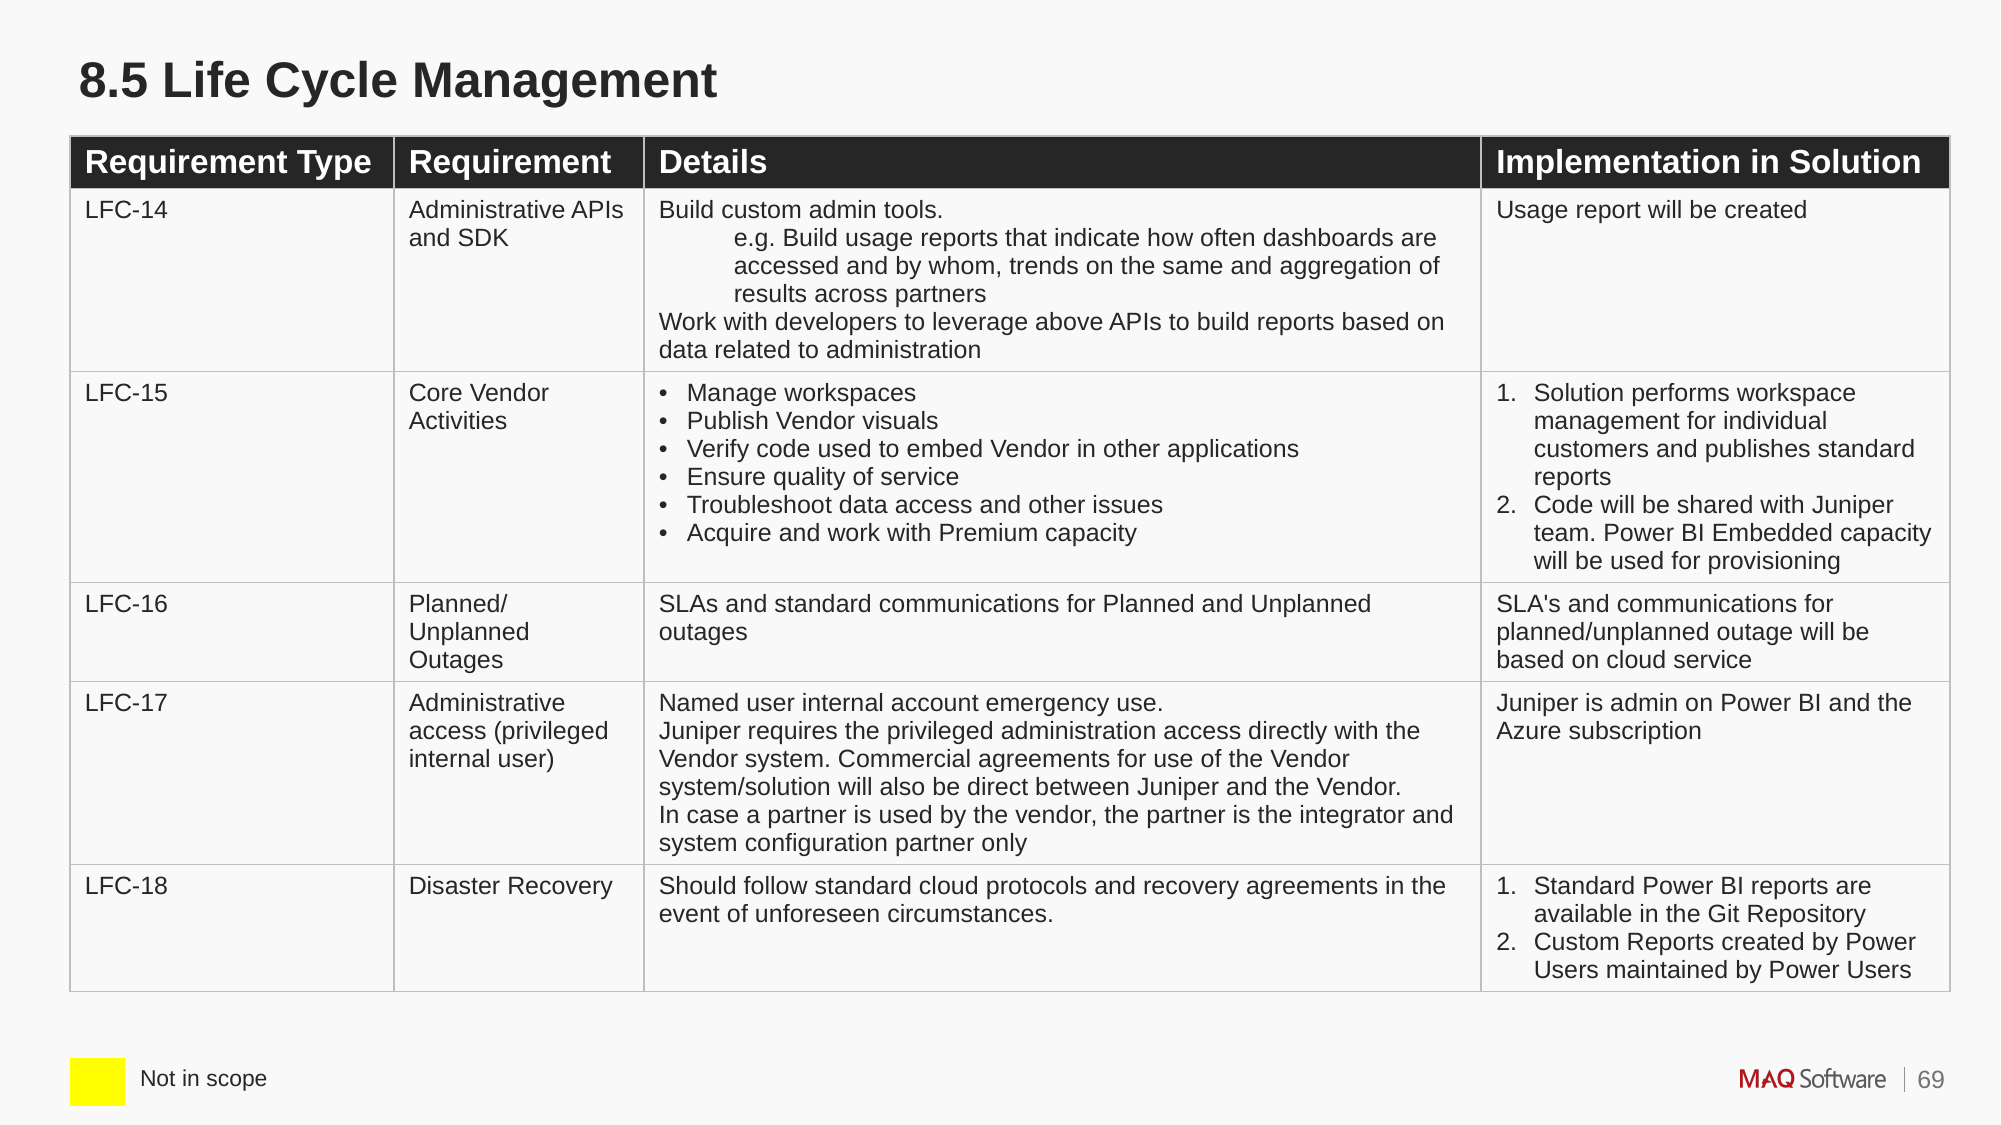

8.5 Life Cycle Management
| Requirement Type | Requirement | Details | Implementation in Solution |
| --- | --- | --- | --- |
| LFC-14 | Administrative APIs and SDK | Build custom admin tools. e.g. Build usage reports that indicate how often dashboards are accessed and by whom, trends on the same and aggregation of results across partners Work with developers to leverage above APIs to build reports based on data related to administration | Usage report will be created |
| LFC-15 | Core Vendor Activities | Manage workspaces Publish Vendor visuals Verify code used to embed Vendor in other applications Ensure quality of service Troubleshoot data access and other issues Acquire and work with Premium capacity | Solution performs workspace management for individual customers and publishes standard reports Code will be shared with Juniper team. Power BI Embedded capacity will be used for provisioning |
| LFC-16 | Planned/ Unplanned Outages | SLAs and standard communications for Planned and Unplanned outages | SLA's and communications for planned/unplanned outage will be based on cloud service |
| LFC-17 | Administrative access (privileged internal user) | Named user internal account emergency use. Juniper requires the privileged administration access directly with the Vendor system. Commercial agreements for use of the Vendor system/solution will also be direct between Juniper and the Vendor. In case a partner is used by the vendor, the partner is the integrator and system configuration partner only | Juniper is admin on Power BI and the Azure subscription |
| LFC-18 | Disaster Recovery | Should follow standard cloud protocols and recovery agreements in the event of unforeseen circumstances. | Standard Power BI reports are available in the Git Repository Custom Reports created by Power Users maintained by Power Users |
69
|  | Not in scope |
| --- | --- |